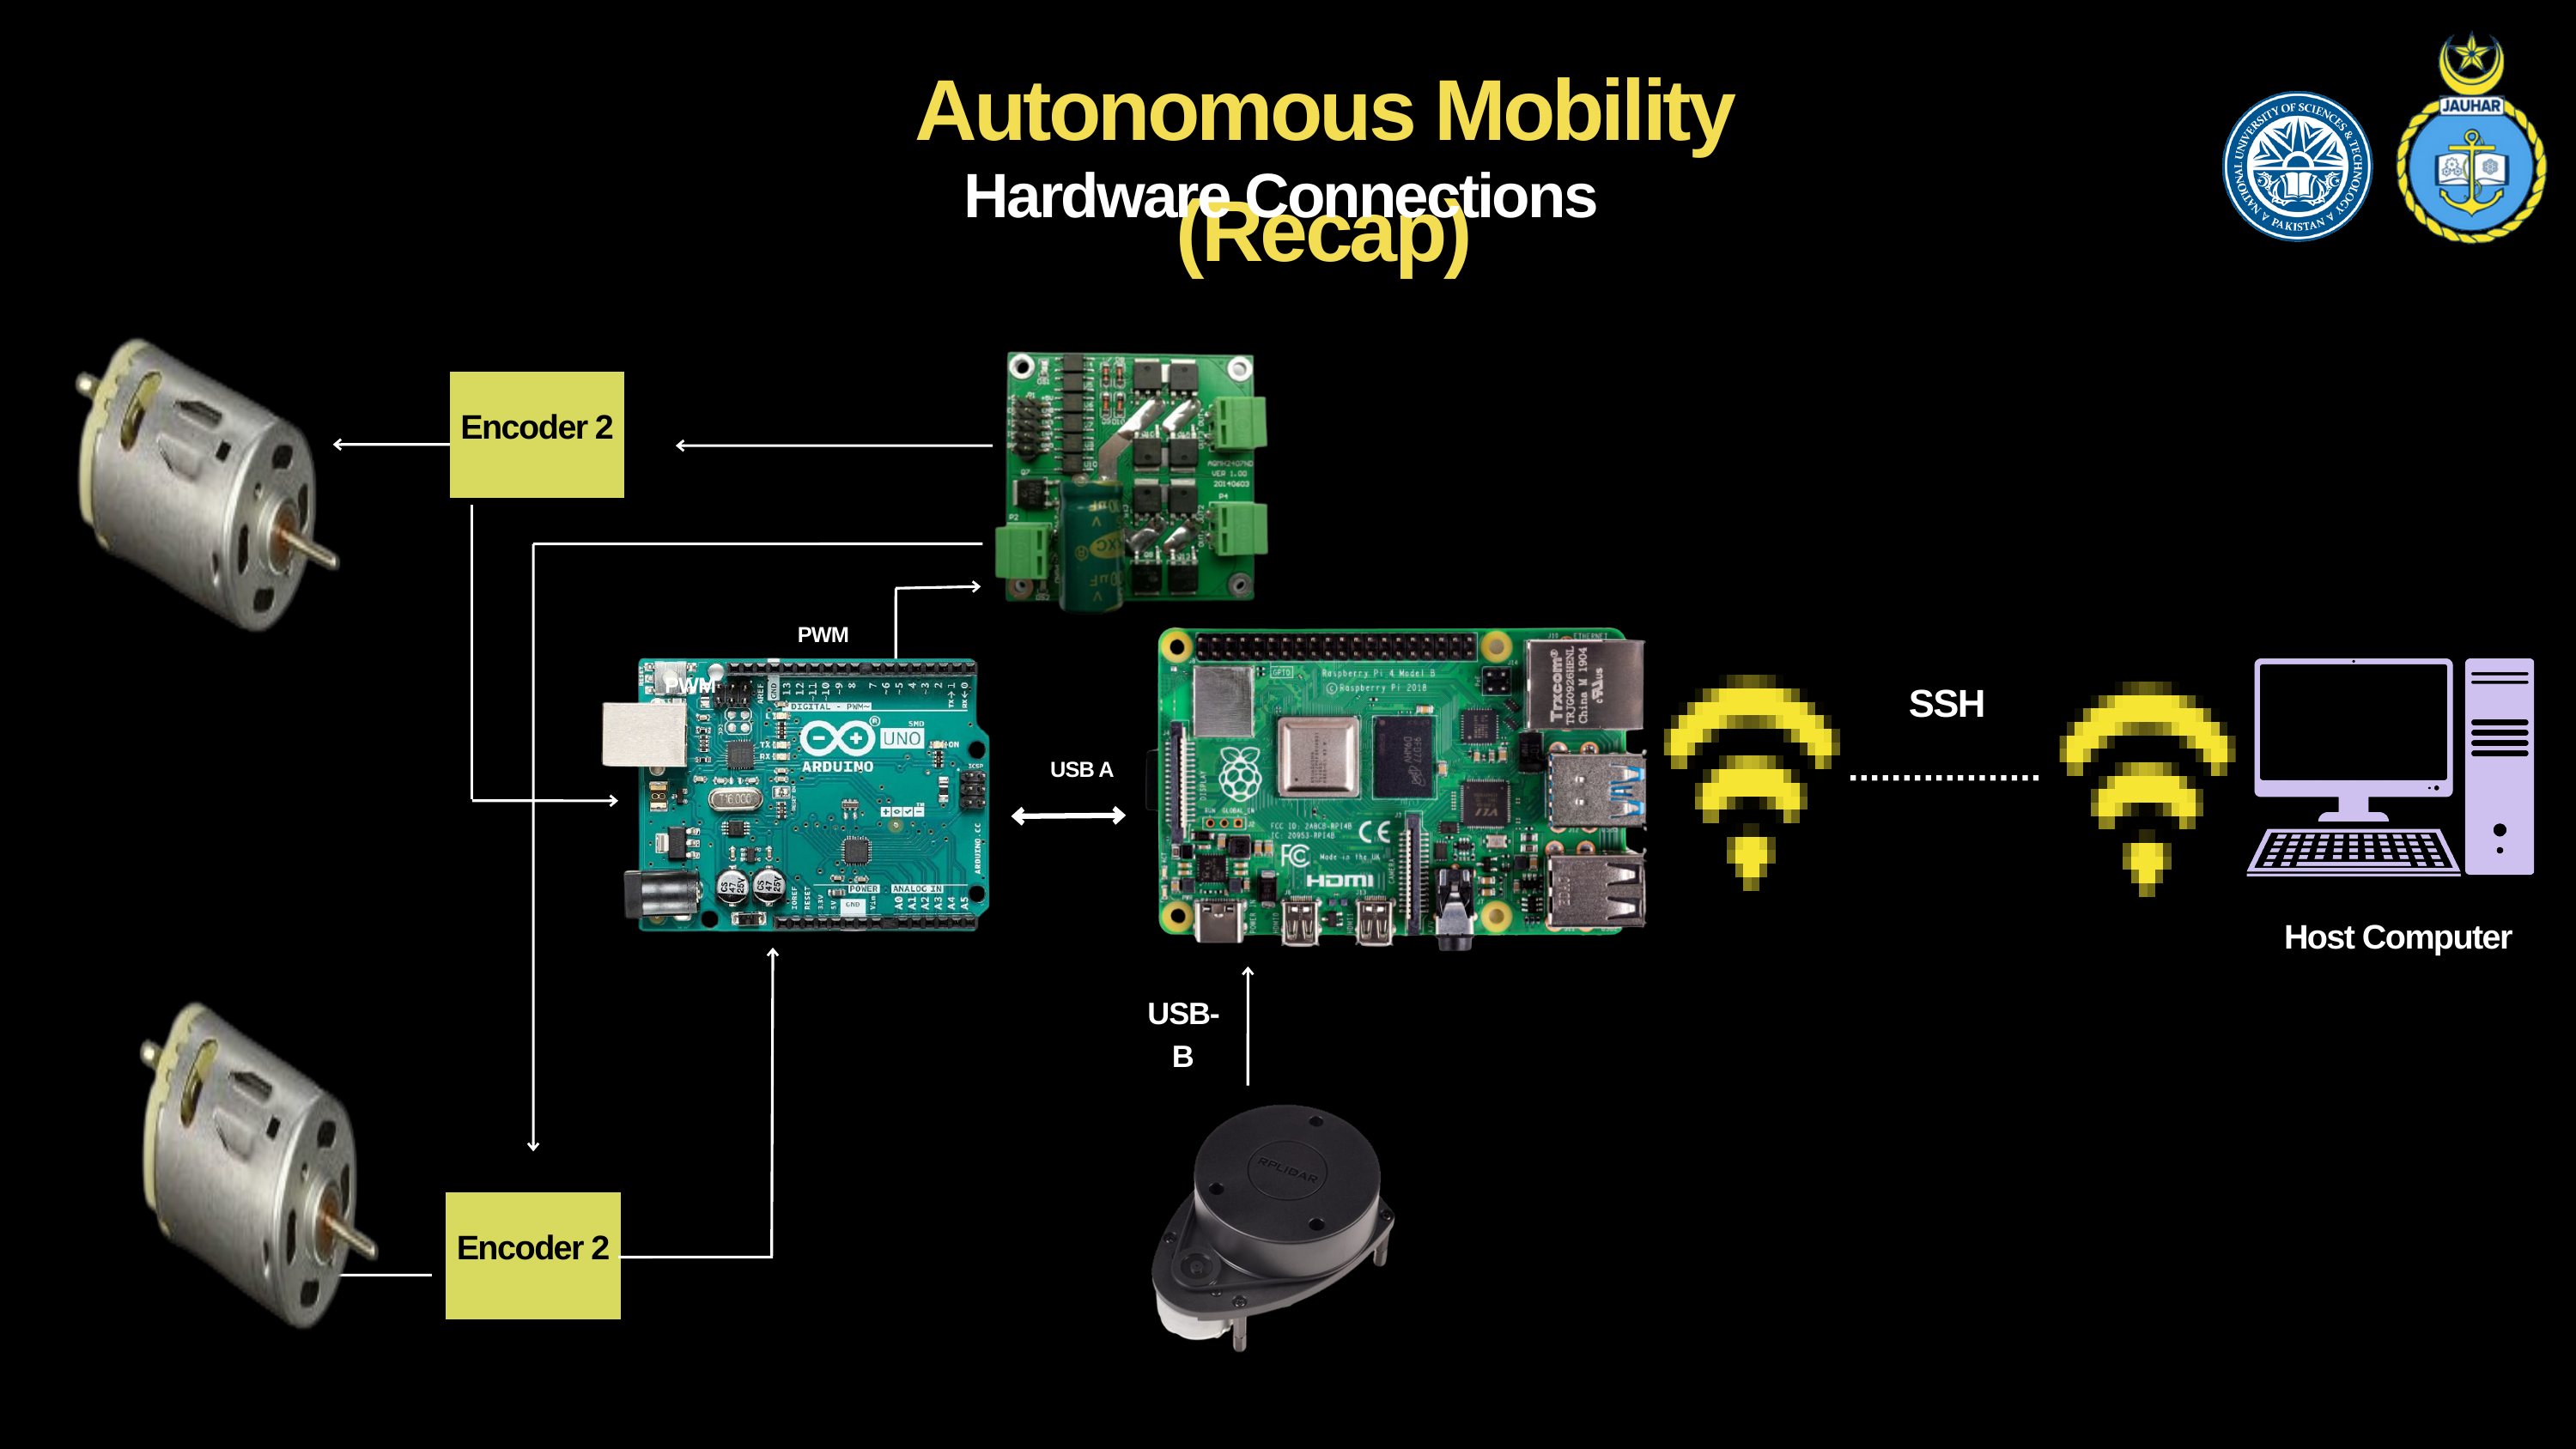

Autonomous Mobility (Recap)

Hardware Connections

Encoder 2

PWM

PWM
SSH

USB A

Host Computer

USB- B

Encoder 2